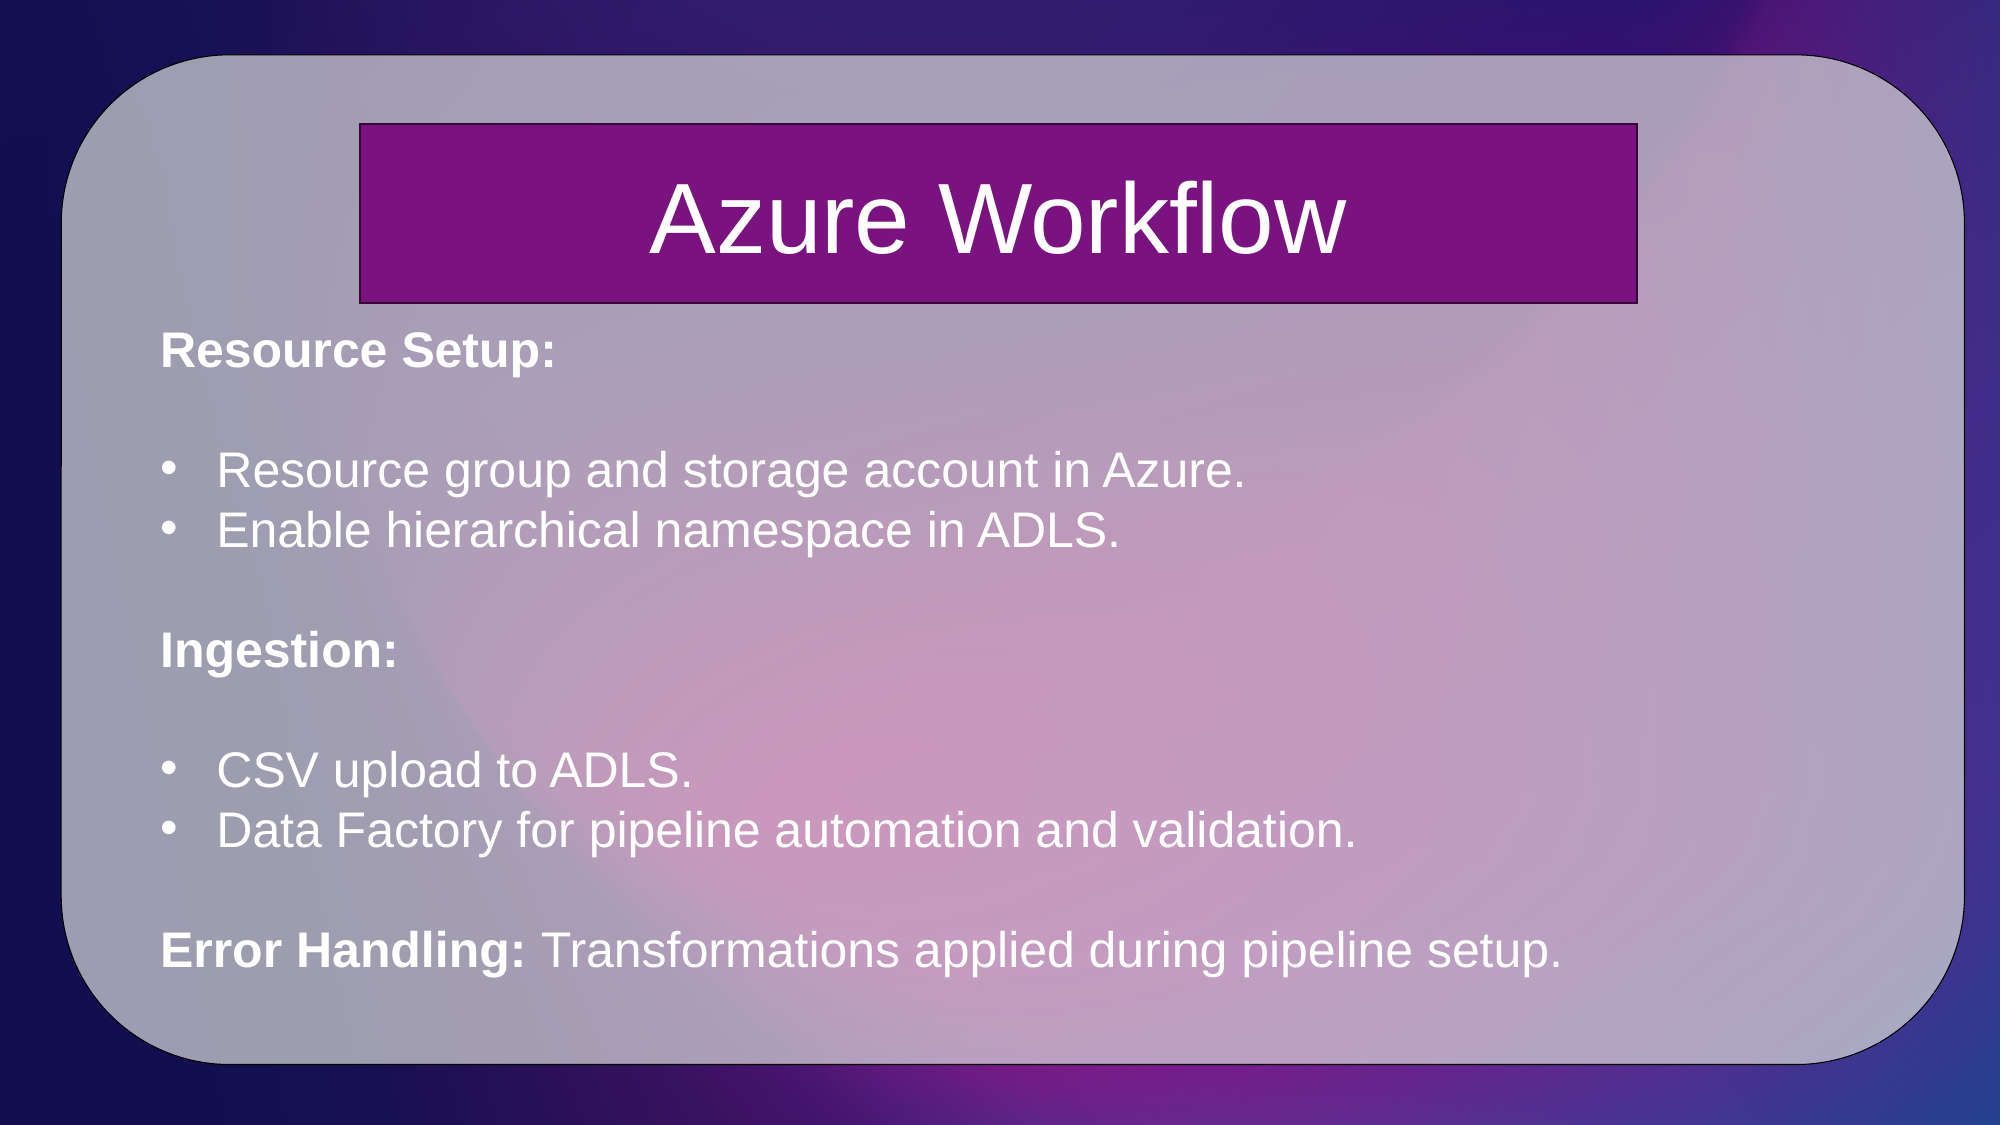

Azure Workflow
Resource Setup:

Resource group and storage account in Azure.
Enable hierarchical namespace in ADLS.

Ingestion:

CSV upload to ADLS.
Data Factory for pipeline automation and validation.

Error Handling: Transformations applied during pipeline setup.